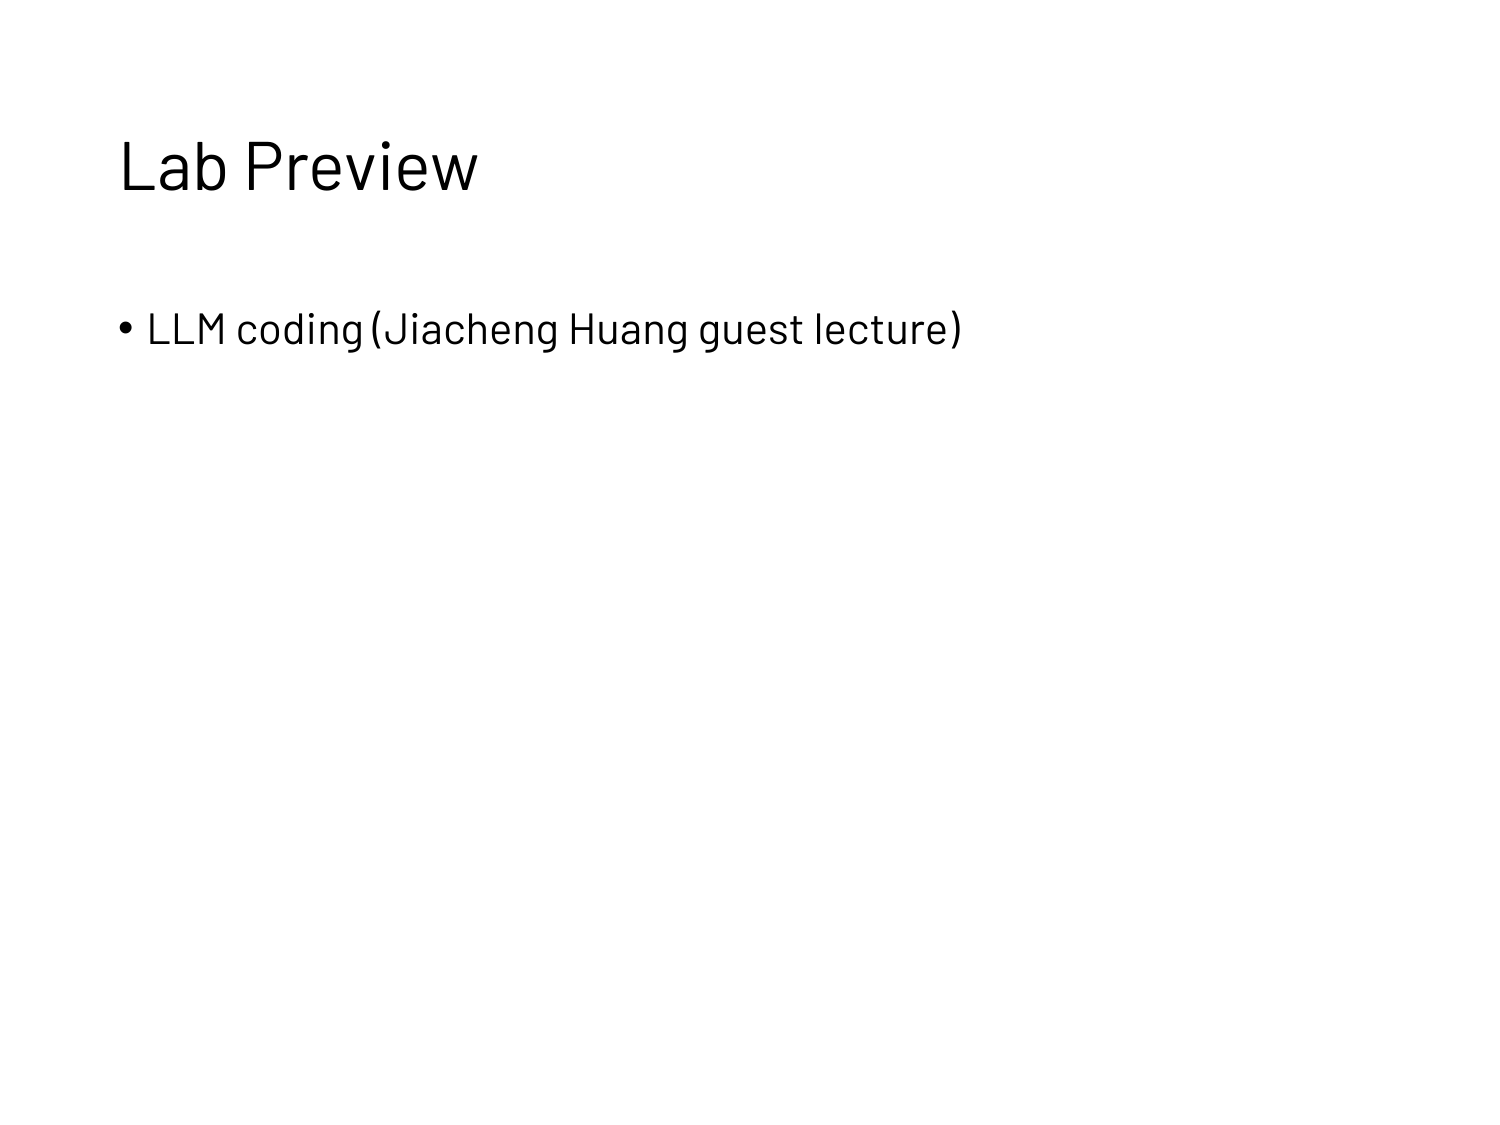

# Lab Preview
LLM coding (Jiacheng Huang guest lecture)